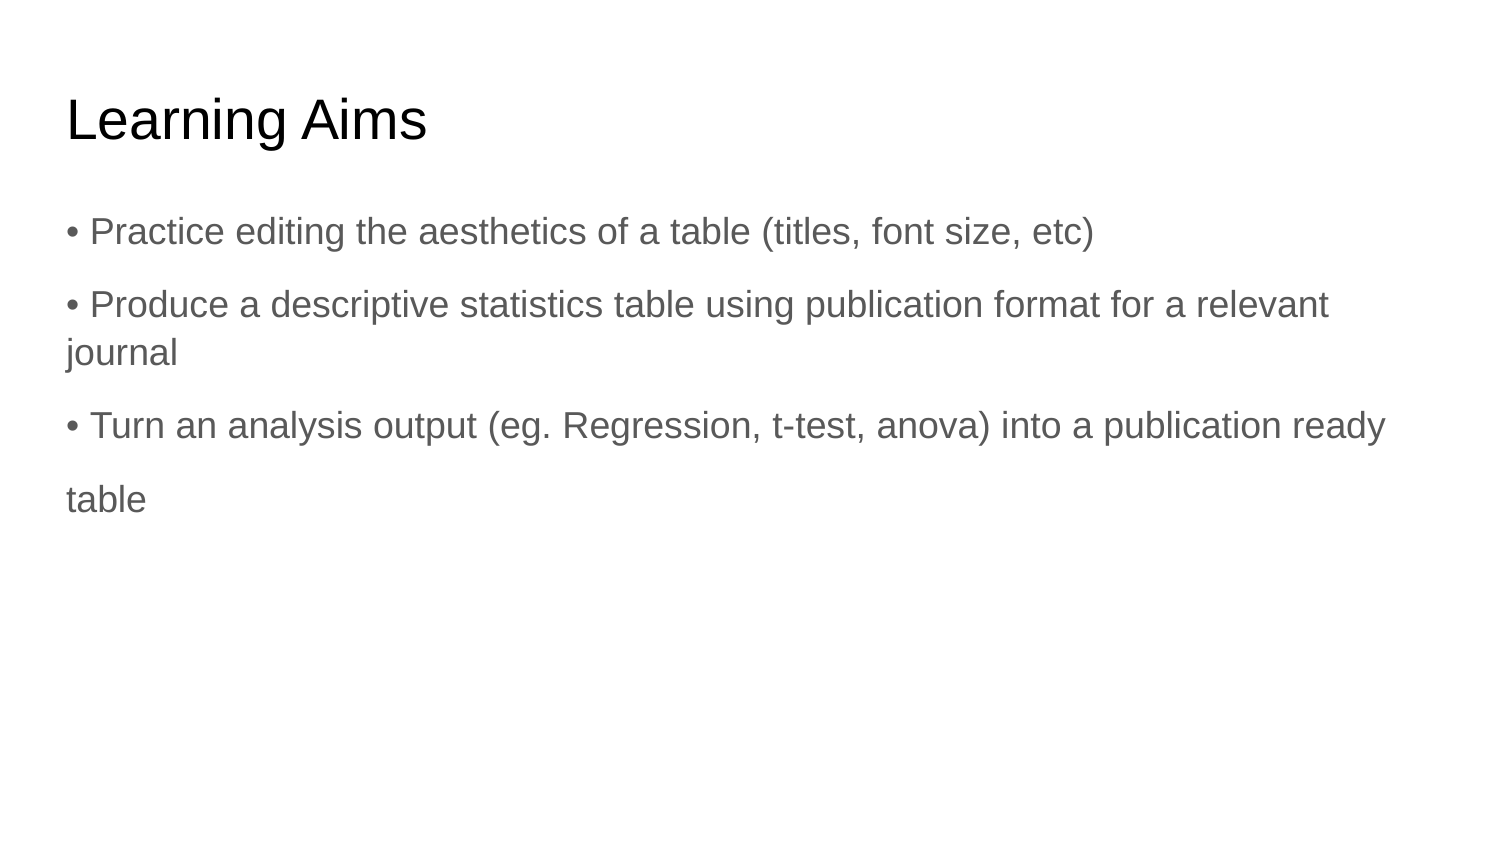

# Learning Aims
• Practice editing the aesthetics of a table (titles, font size, etc)
• Produce a descriptive statistics table using publication format for a relevant journal
• Turn an analysis output (eg. Regression, t-test, anova) into a publication ready
table